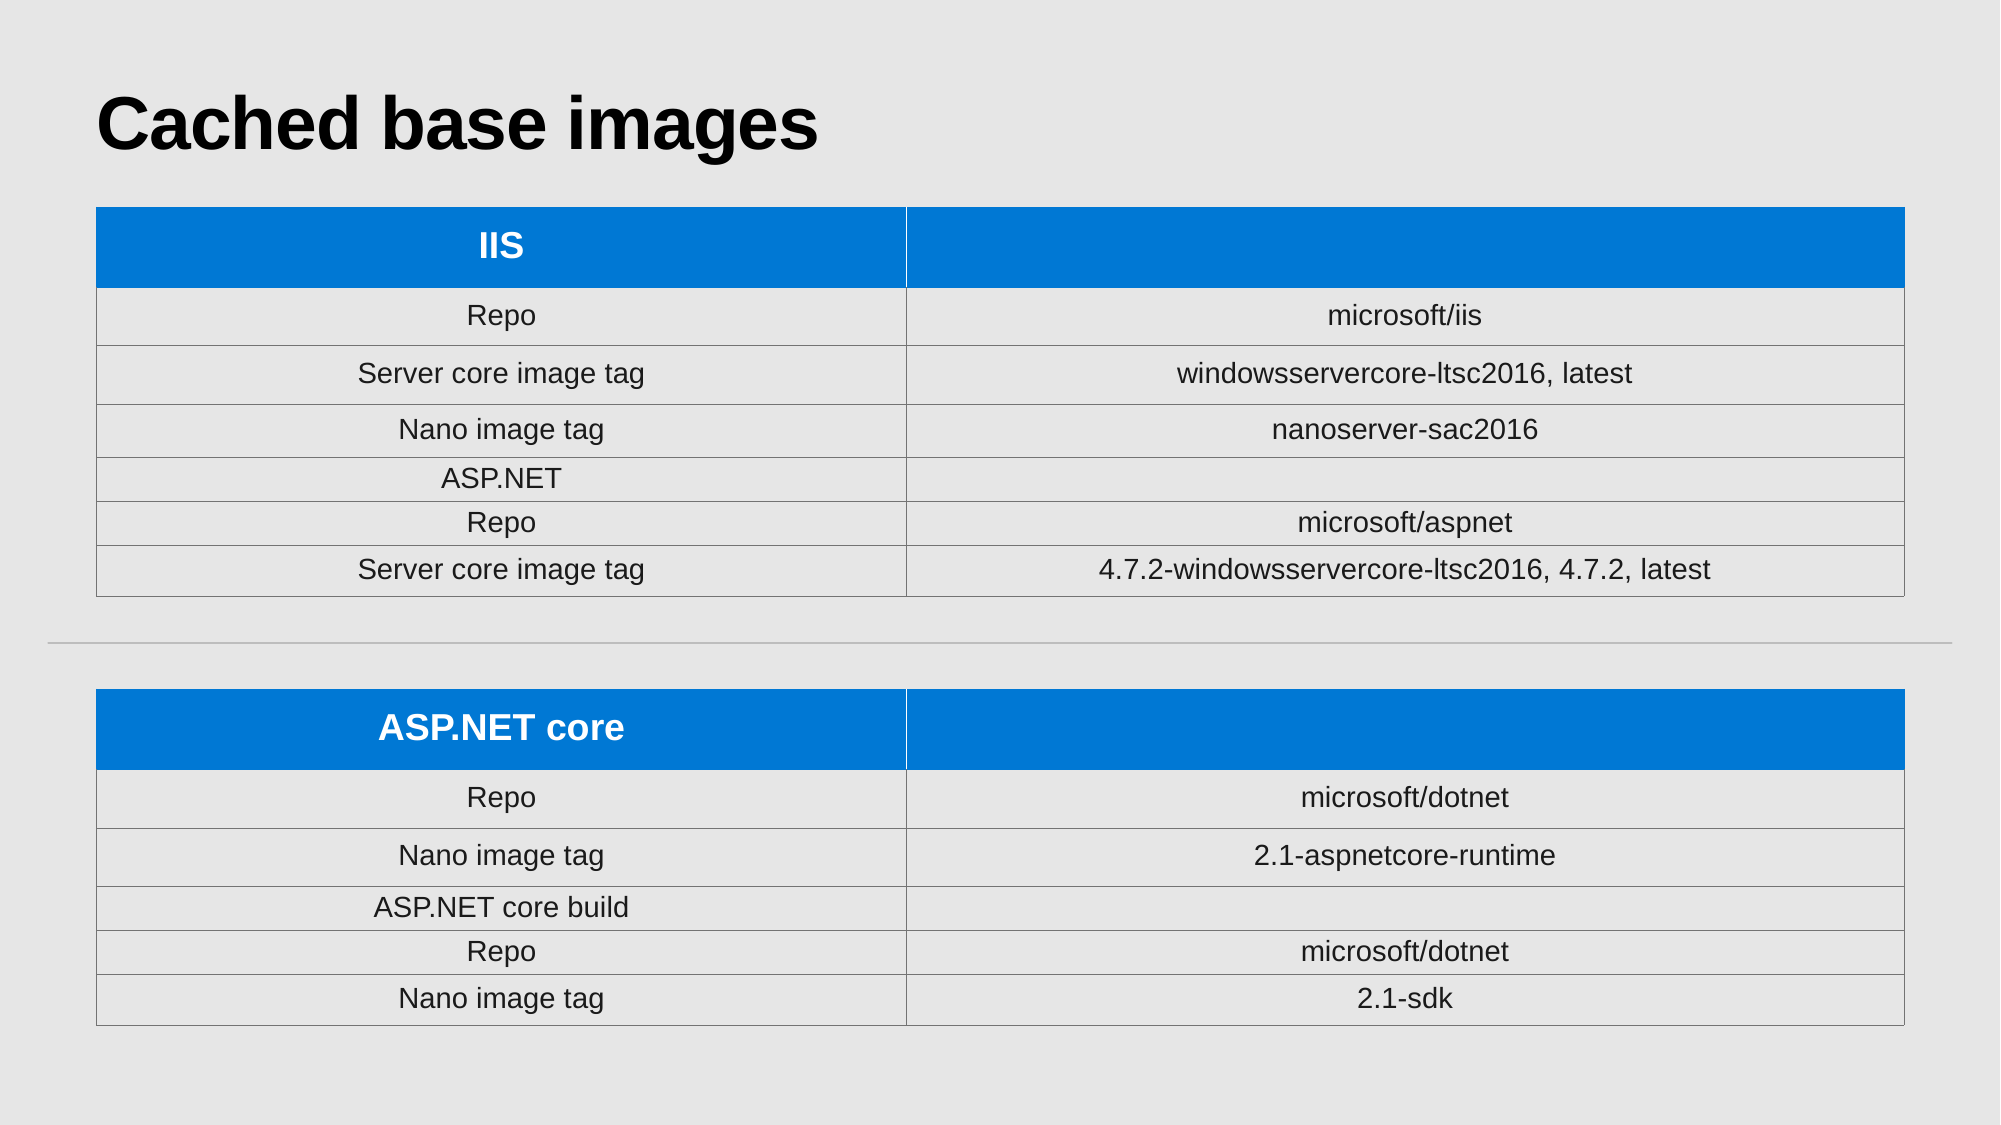

# Cached base images
| IIS |  |
| --- | --- |
| Repo | microsoft/iis |
| Server core image tag | windowsservercore-ltsc2016, latest |
| Nano image tag | nanoserver-sac2016 |
| ASP.NET |  |
| Repo | microsoft/aspnet |
| Server core image tag | 4.7.2-windowsservercore-ltsc2016, 4.7.2, latest |
| ASP.NET core |  |
| --- | --- |
| Repo | microsoft/dotnet |
| Nano image tag | 2.1-aspnetcore-runtime |
| ASP.NET core build |  |
| Repo | microsoft/dotnet |
| Nano image tag | 2.1-sdk |